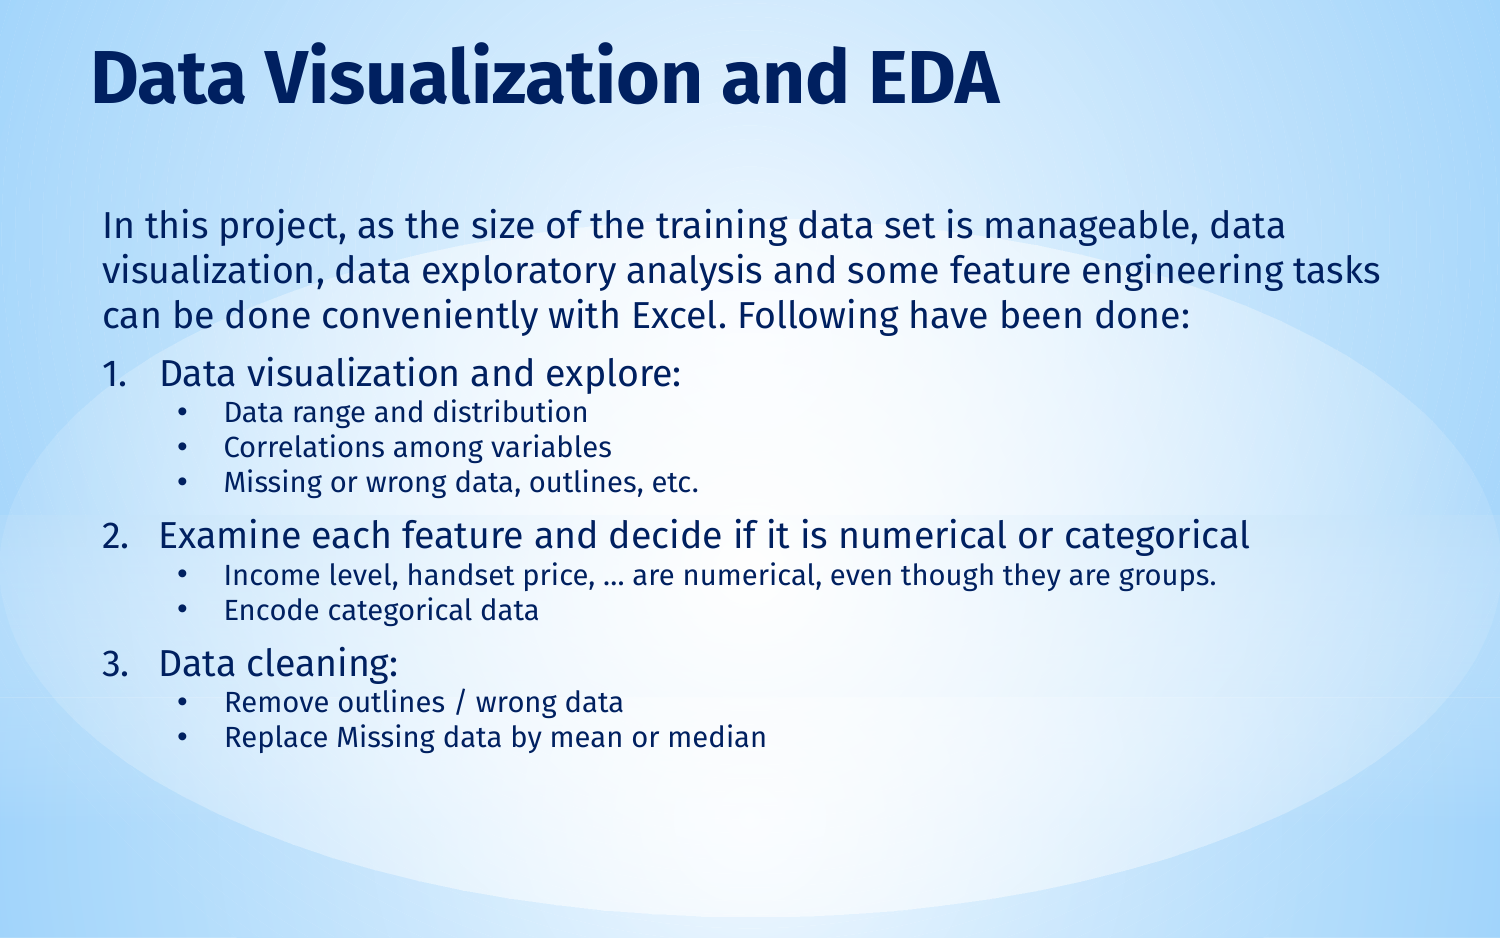

# Data Visualization and EDA
In this project, as the size of the training data set is manageable, data visualization, data exploratory analysis and some feature engineering tasks can be done conveniently with Excel. Following have been done:
Data visualization and explore:
Data range and distribution
Correlations among variables
Missing or wrong data, outlines, etc.
Examine each feature and decide if it is numerical or categorical
Income level, handset price, … are numerical, even though they are groups.
Encode categorical data
Data cleaning:
Remove outlines / wrong data
Replace Missing data by mean or median